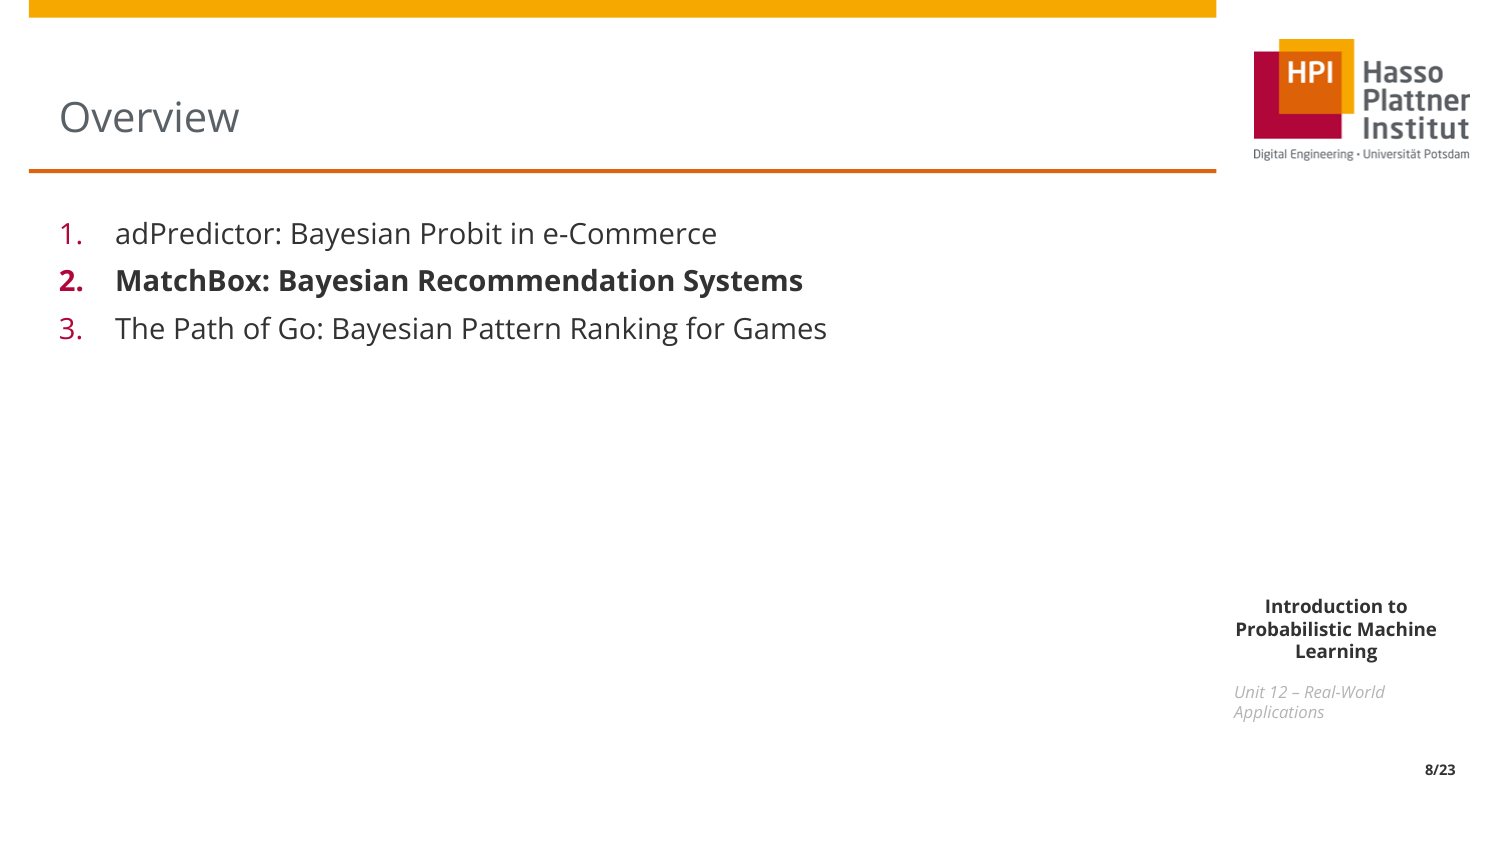

# Overview
adPredictor: Bayesian Probit in e-Commerce
MatchBox: Bayesian Recommendation Systems
The Path of Go: Bayesian Pattern Ranking for Games